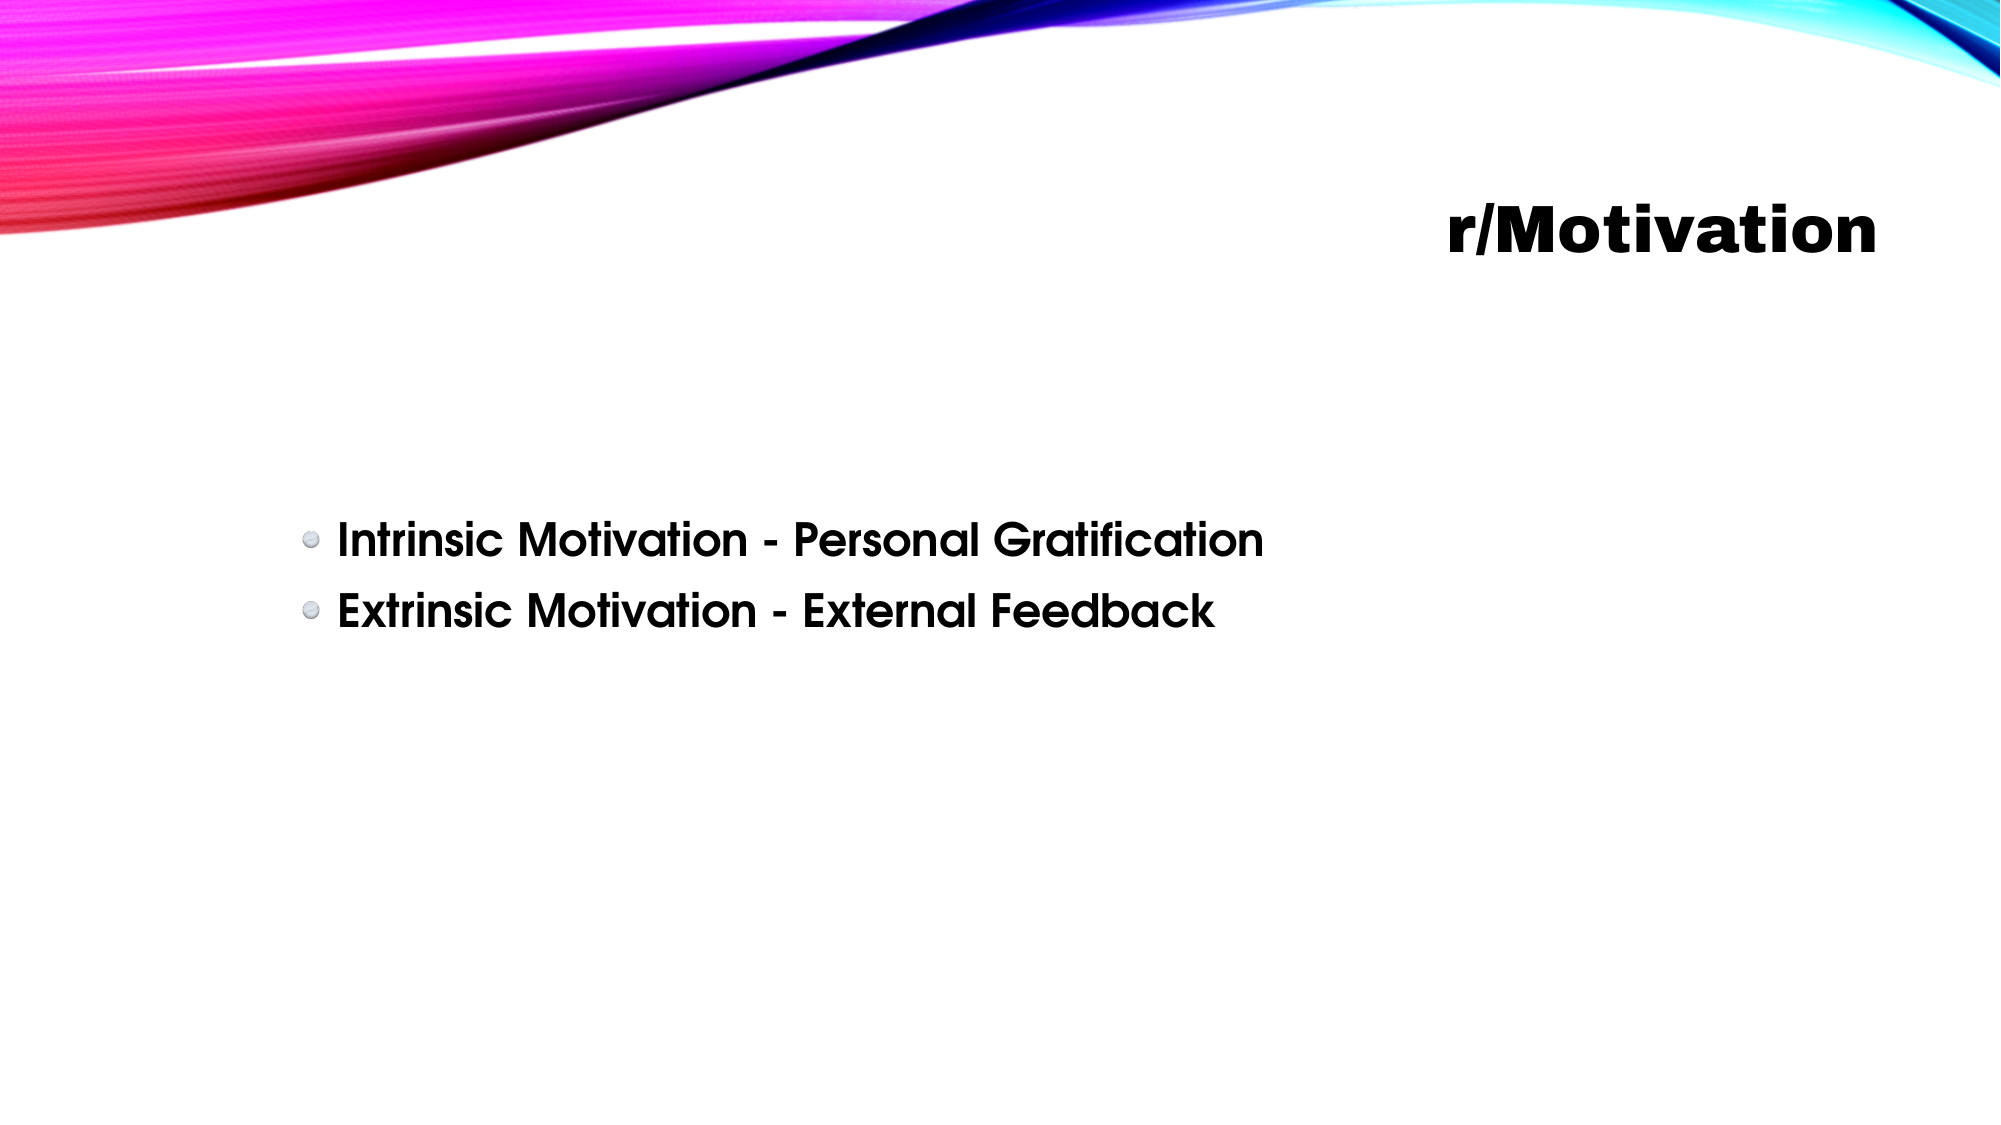

# r/Motivation
Intrinsic Motivation - Personal Gratification
Extrinsic Motivation - External Feedback